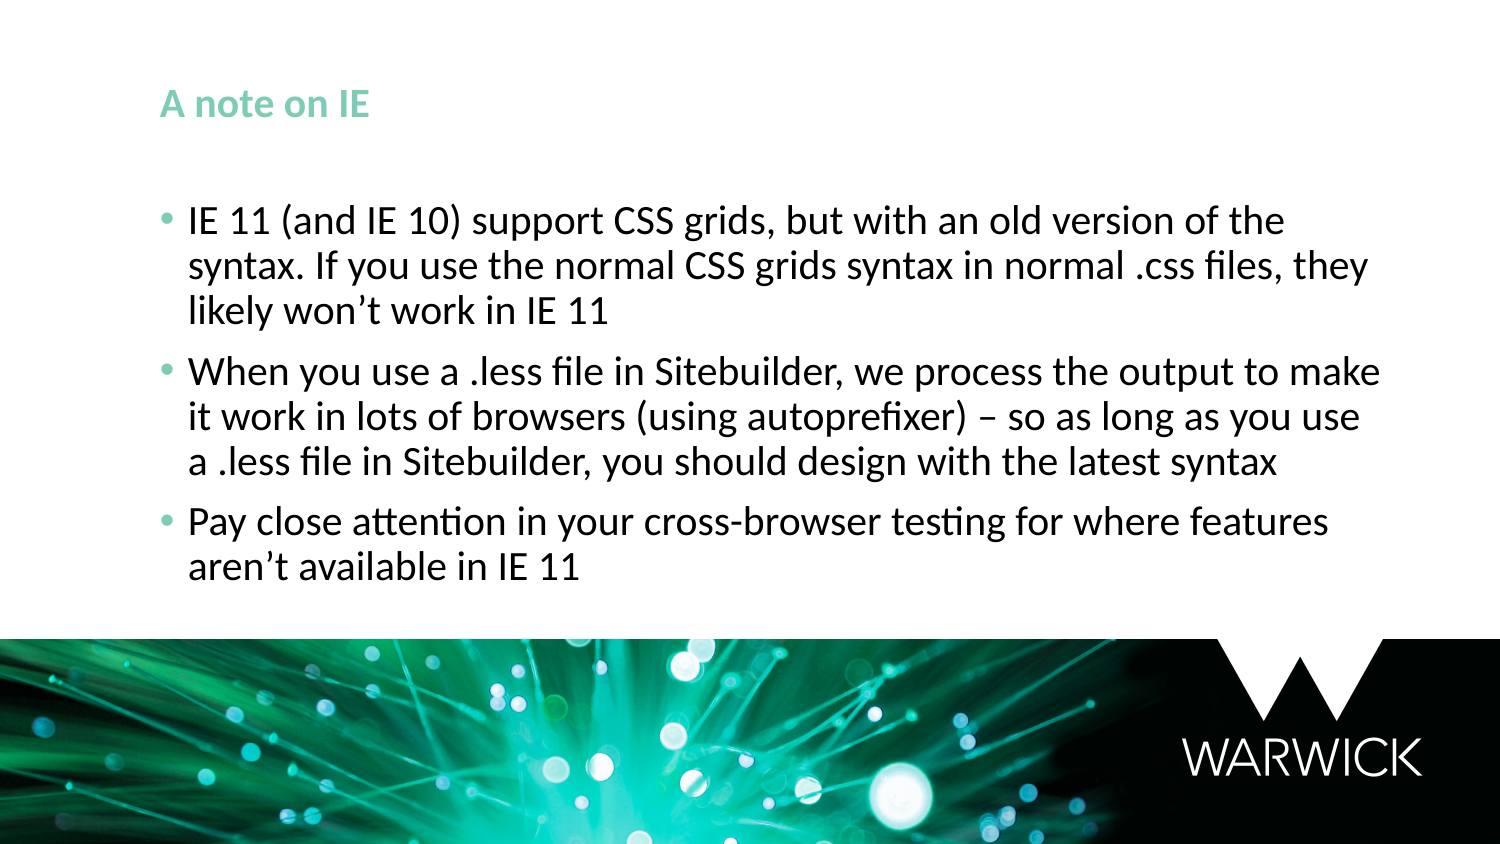

A note on IE
IE 11 (and IE 10) support CSS grids, but with an old version of the syntax. If you use the normal CSS grids syntax in normal .css files, they likely won’t work in IE 11
When you use a .less file in Sitebuilder, we process the output to make it work in lots of browsers (using autoprefixer) – so as long as you use a .less file in Sitebuilder, you should design with the latest syntax
Pay close attention in your cross-browser testing for where features aren’t available in IE 11